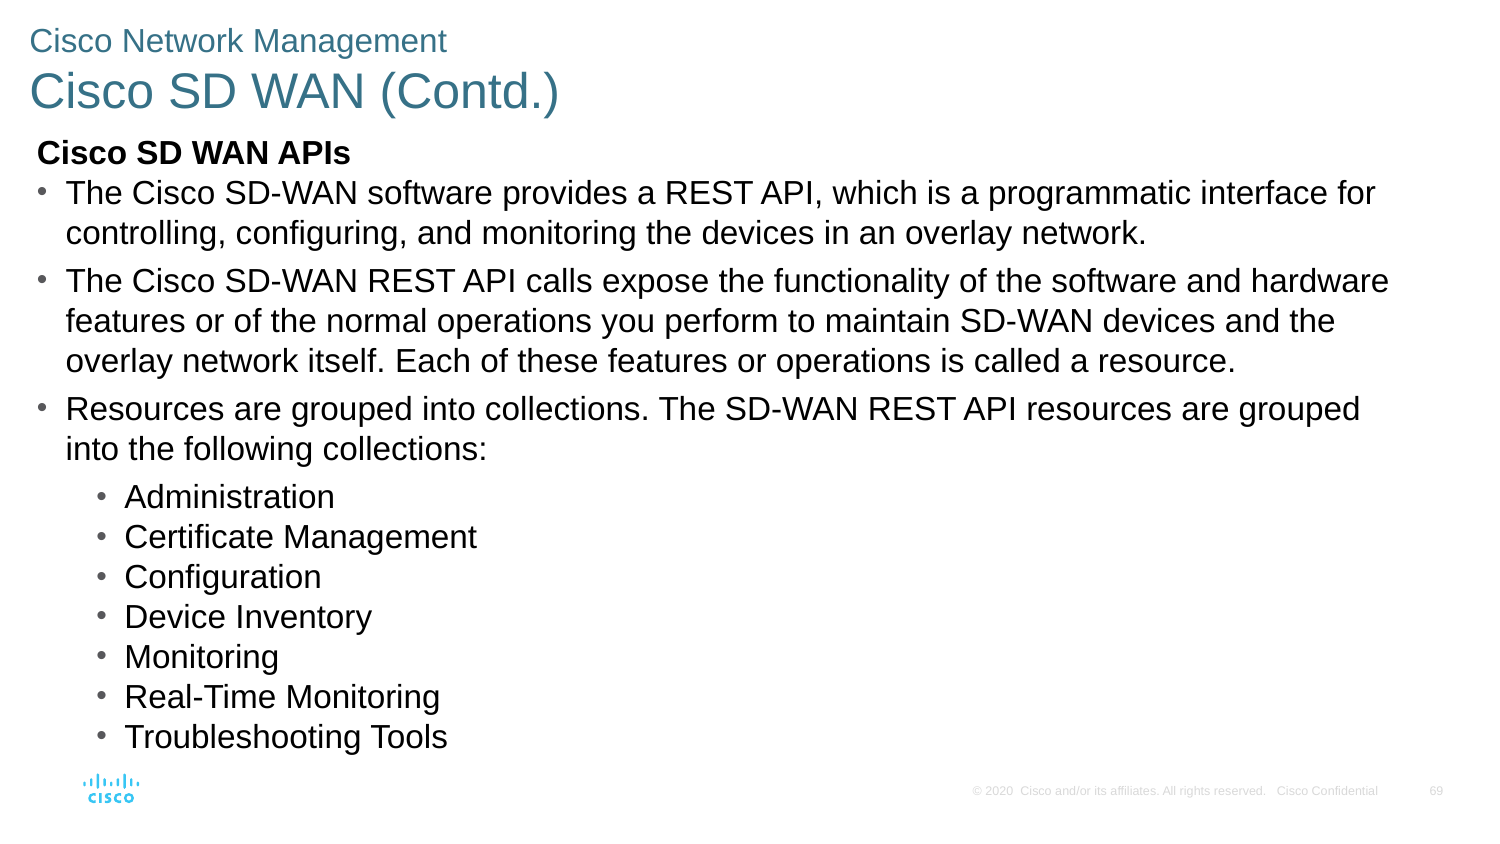

# Cisco Network Management Cisco SD WAN (Contd.)
Cisco SD WAN APIs
The Cisco SD-WAN software provides a REST API, which is a programmatic interface for controlling, configuring, and monitoring the devices in an overlay network.
The Cisco SD-WAN REST API calls expose the functionality of the software and hardware features or of the normal operations you perform to maintain SD-WAN devices and the overlay network itself. Each of these features or operations is called a resource.
Resources are grouped into collections. The SD-WAN REST API resources are grouped into the following collections:
Administration
Certificate Management
Configuration
Device Inventory
Monitoring
Real-Time Monitoring
Troubleshooting Tools